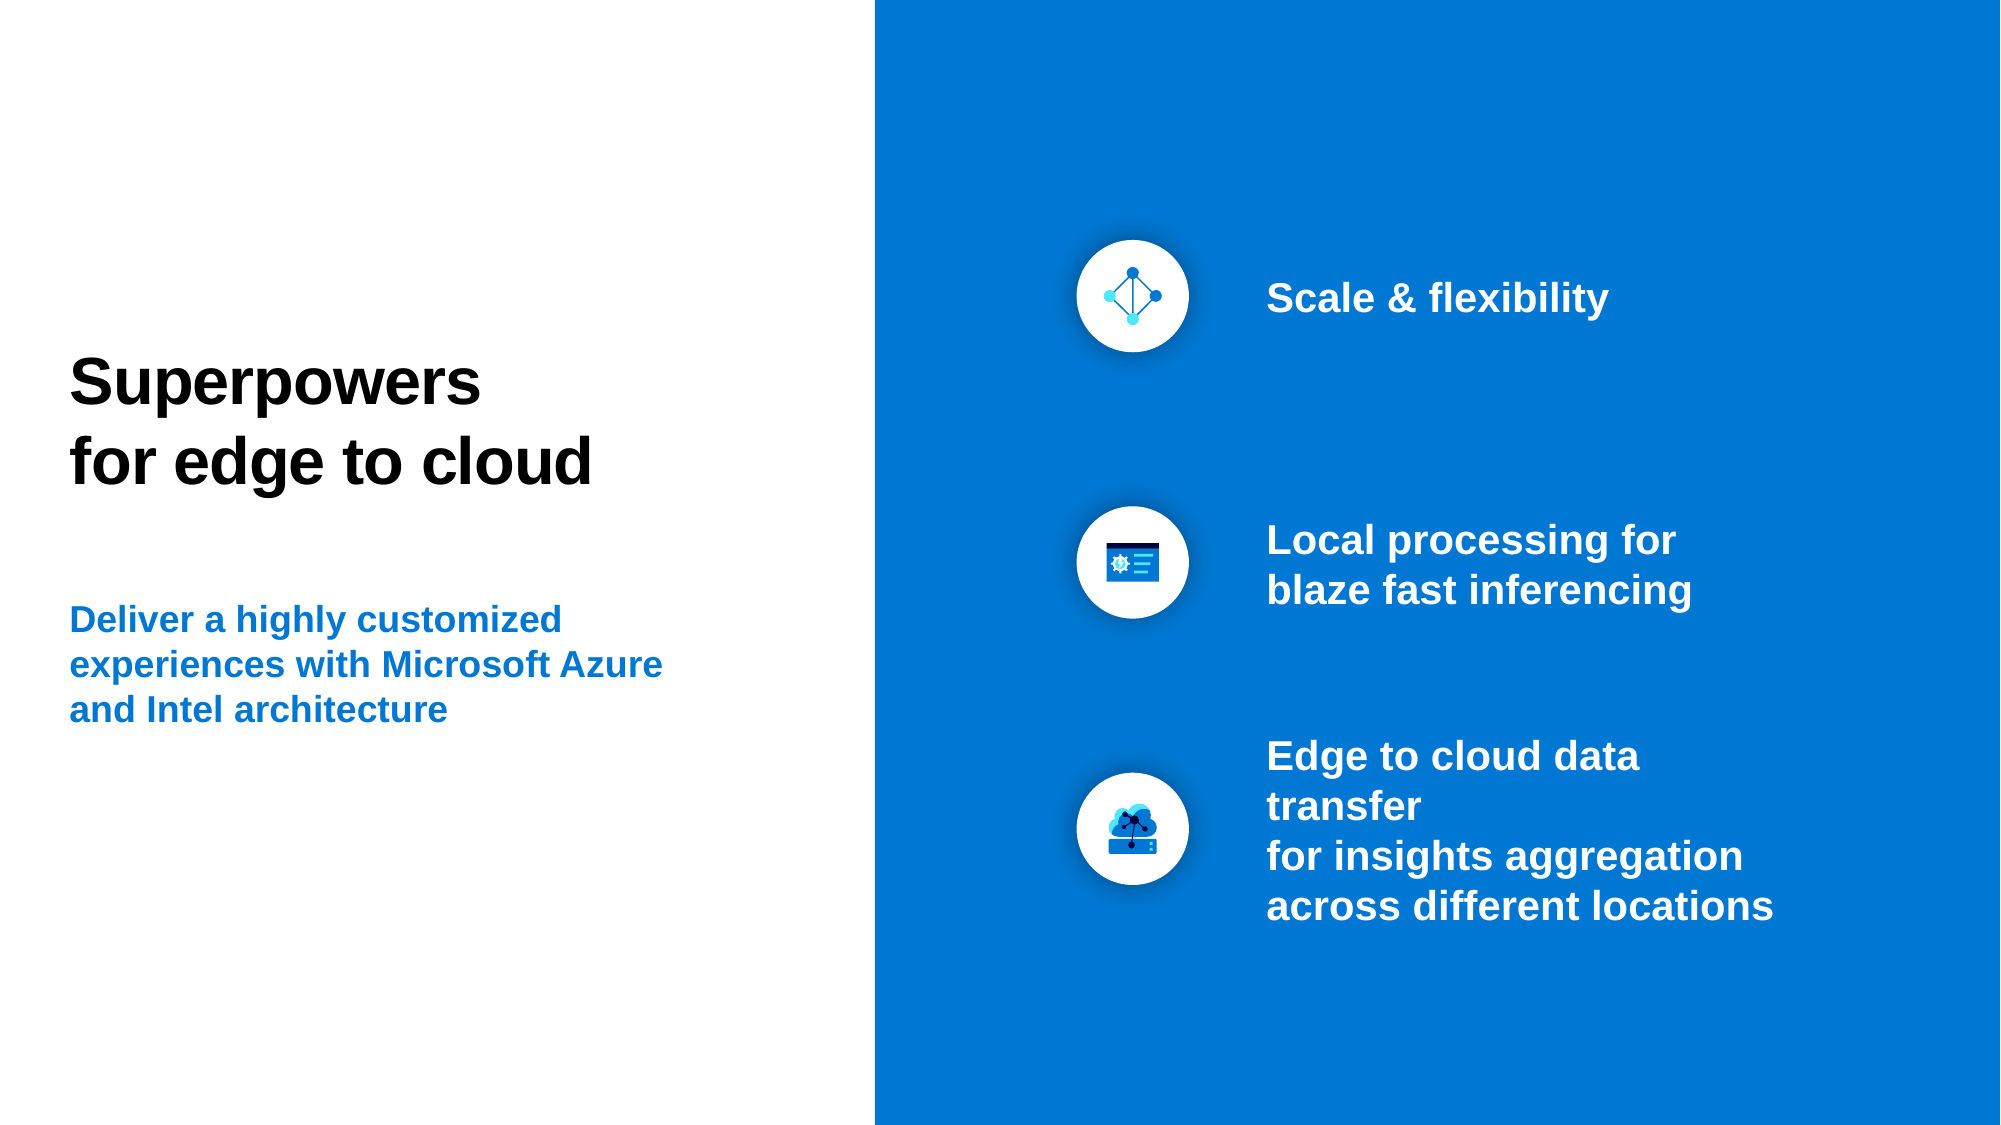

# Superpowers for edge to cloud
Scale & flexibility

Local processing for
blaze fast inferencing

Edge to cloud data transfer
for insights aggregation
across different locations

Deliver a highly customized experiences with Microsoft Azure and Intel architecture